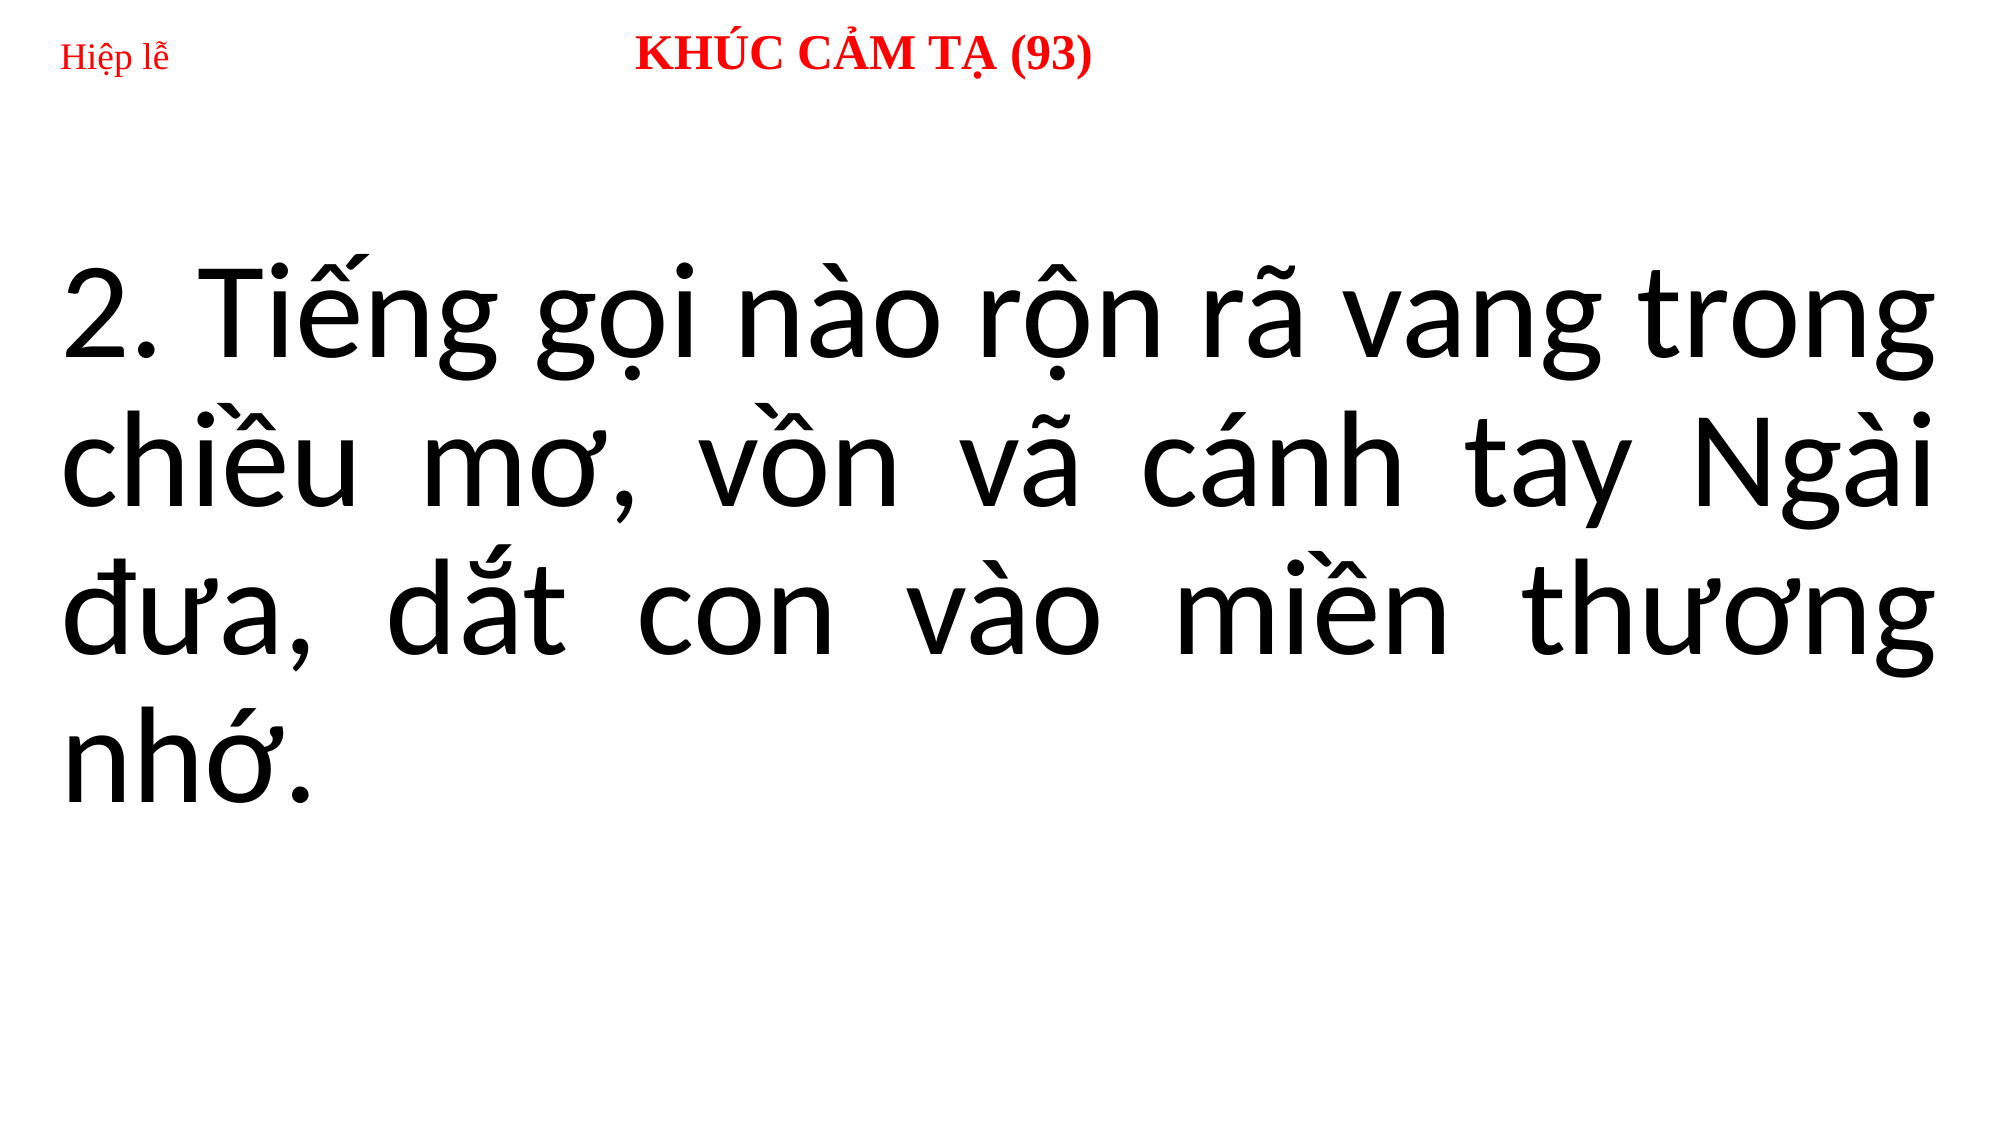

Hiệp lễ                                                 KHÚC CẢM TẠ (93)
2. Tiếng gọi nào rộn rã vang trong chiều mơ, vồn vã cánh tay Ngài đưa, dắt con vào miền thương nhớ.